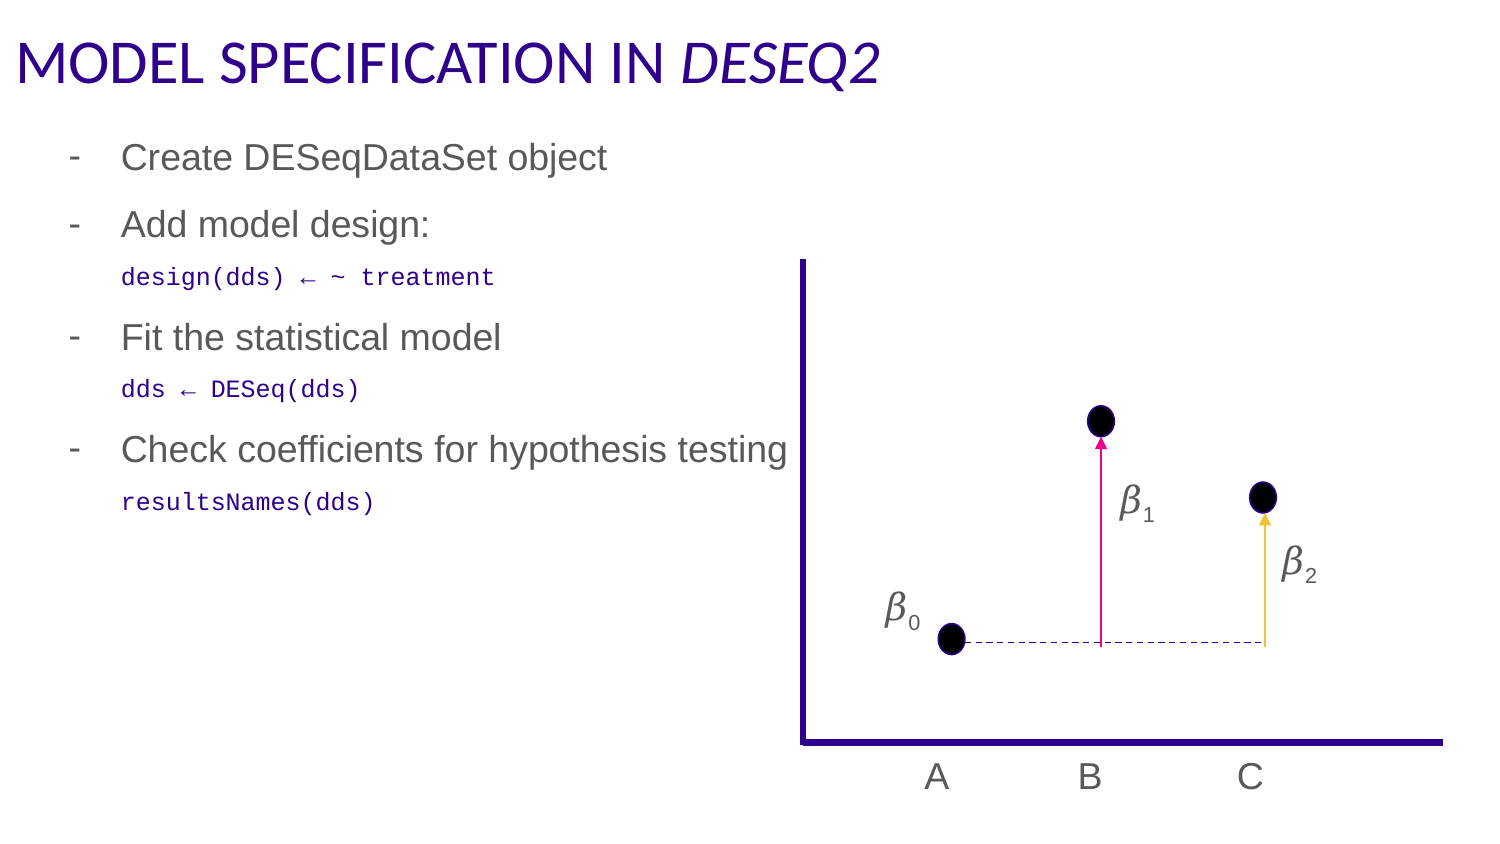

# Model Specification in DESeq2
Create DESeqDataSet object
Add model design:
design(dds) ← ~ treatment
Fit the statistical model
dds ← DESeq(dds)
Check coefficients for hypothesis testing
resultsNames(dds)

𝛽1

𝛽2
𝛽0

A
B
C